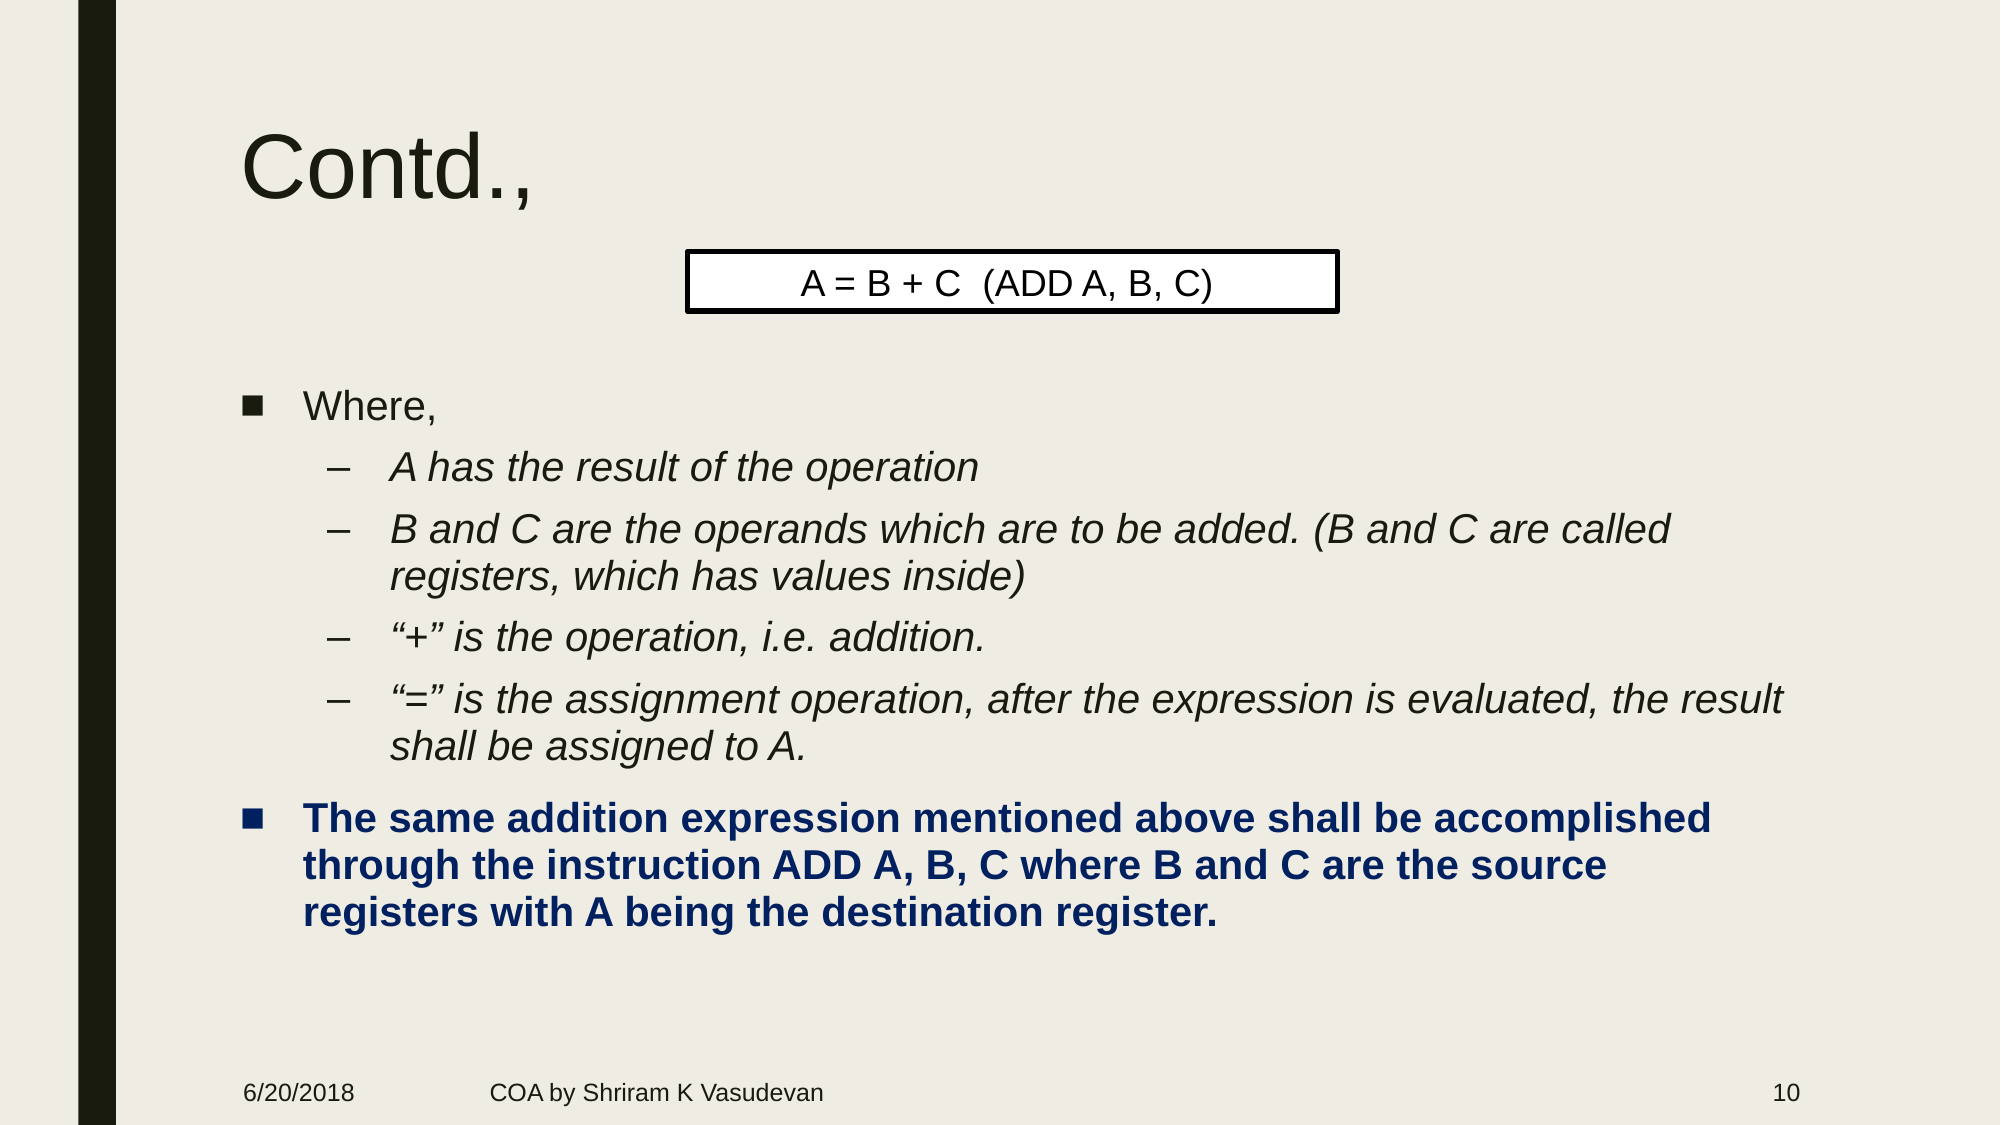

# Contd.,
A = B + C  (ADD A, B, C)
Where,
A has the result of the operation
B and C are the operands which are to be added. (B and C are called registers, which has values inside)
“+” is the operation, i.e. addition.
“=” is the assignment operation, after the expression is evaluated, the result shall be assigned to A.
The same addition expression mentioned above shall be accomplished through the instruction ADD A, B, C where B and C are the source registers with A being the destination register.

6/20/2018
COA by Shriram K Vasudevan
10